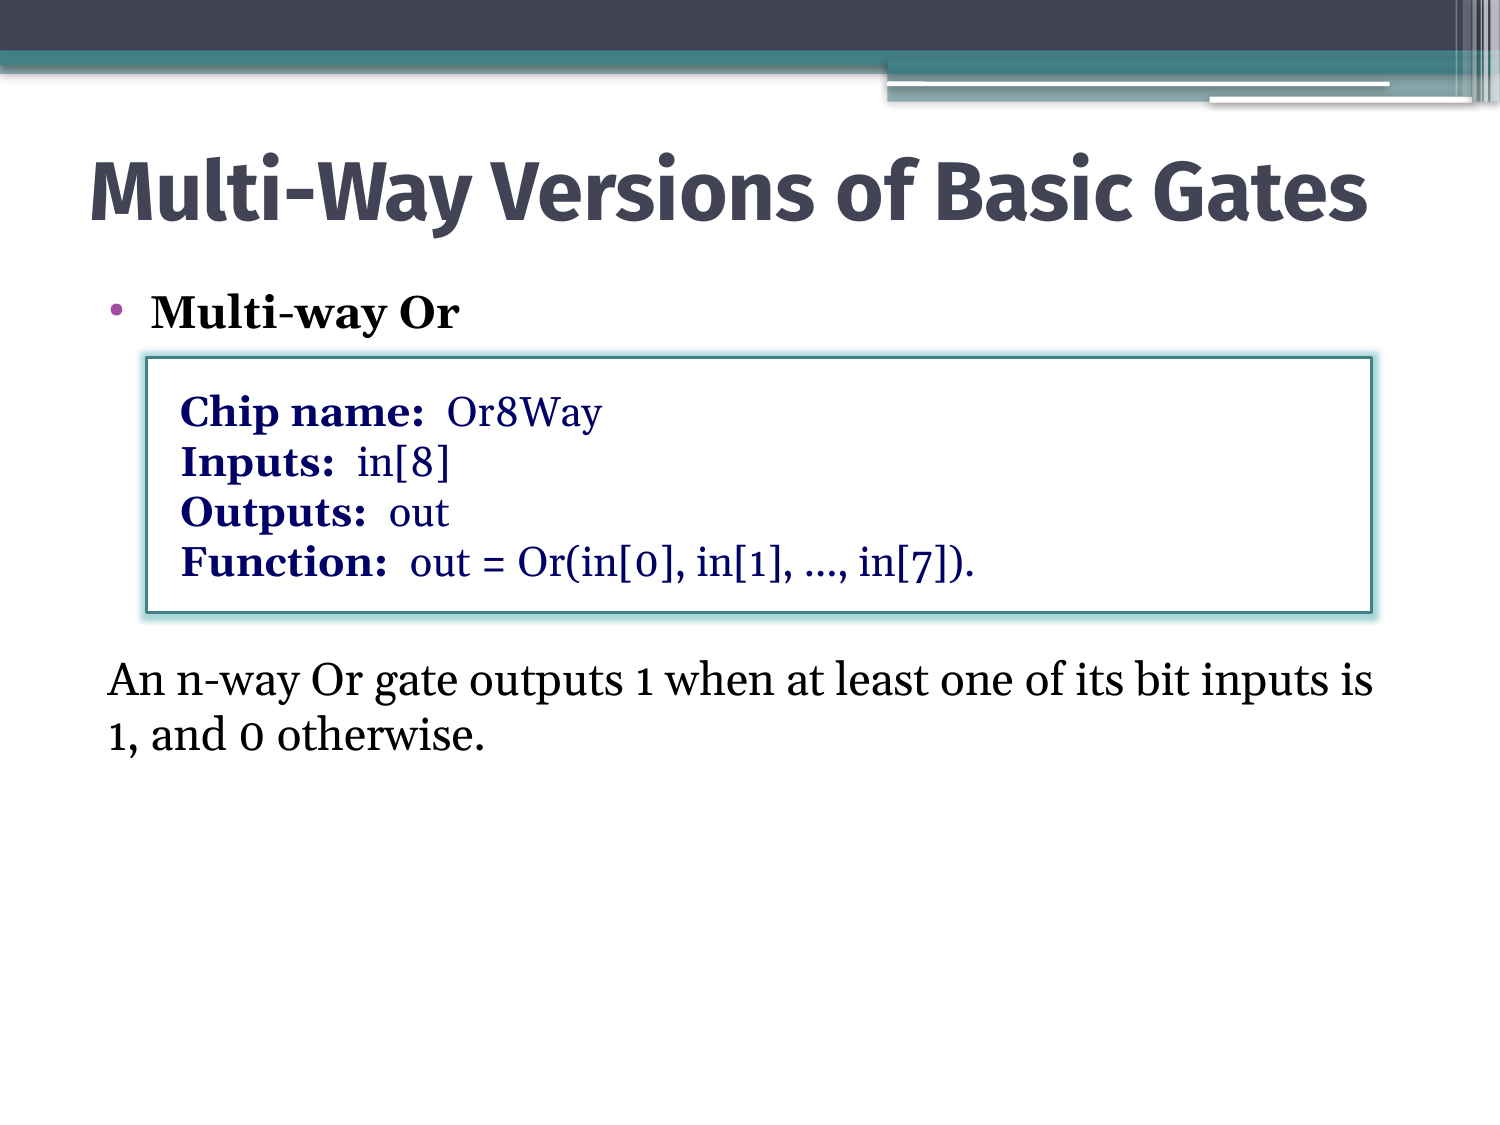

# Multi-Way Versions of Basic Gates
Multi-way Or

An n-way Or gate outputs 1 when at least one of its bit inputs is 1, and 0 otherwise.
Chip name:  Or8Way
Inputs:  in[8]
Outputs:  out
Function:  out = Or(in[0], in[1], ..., in[7]).